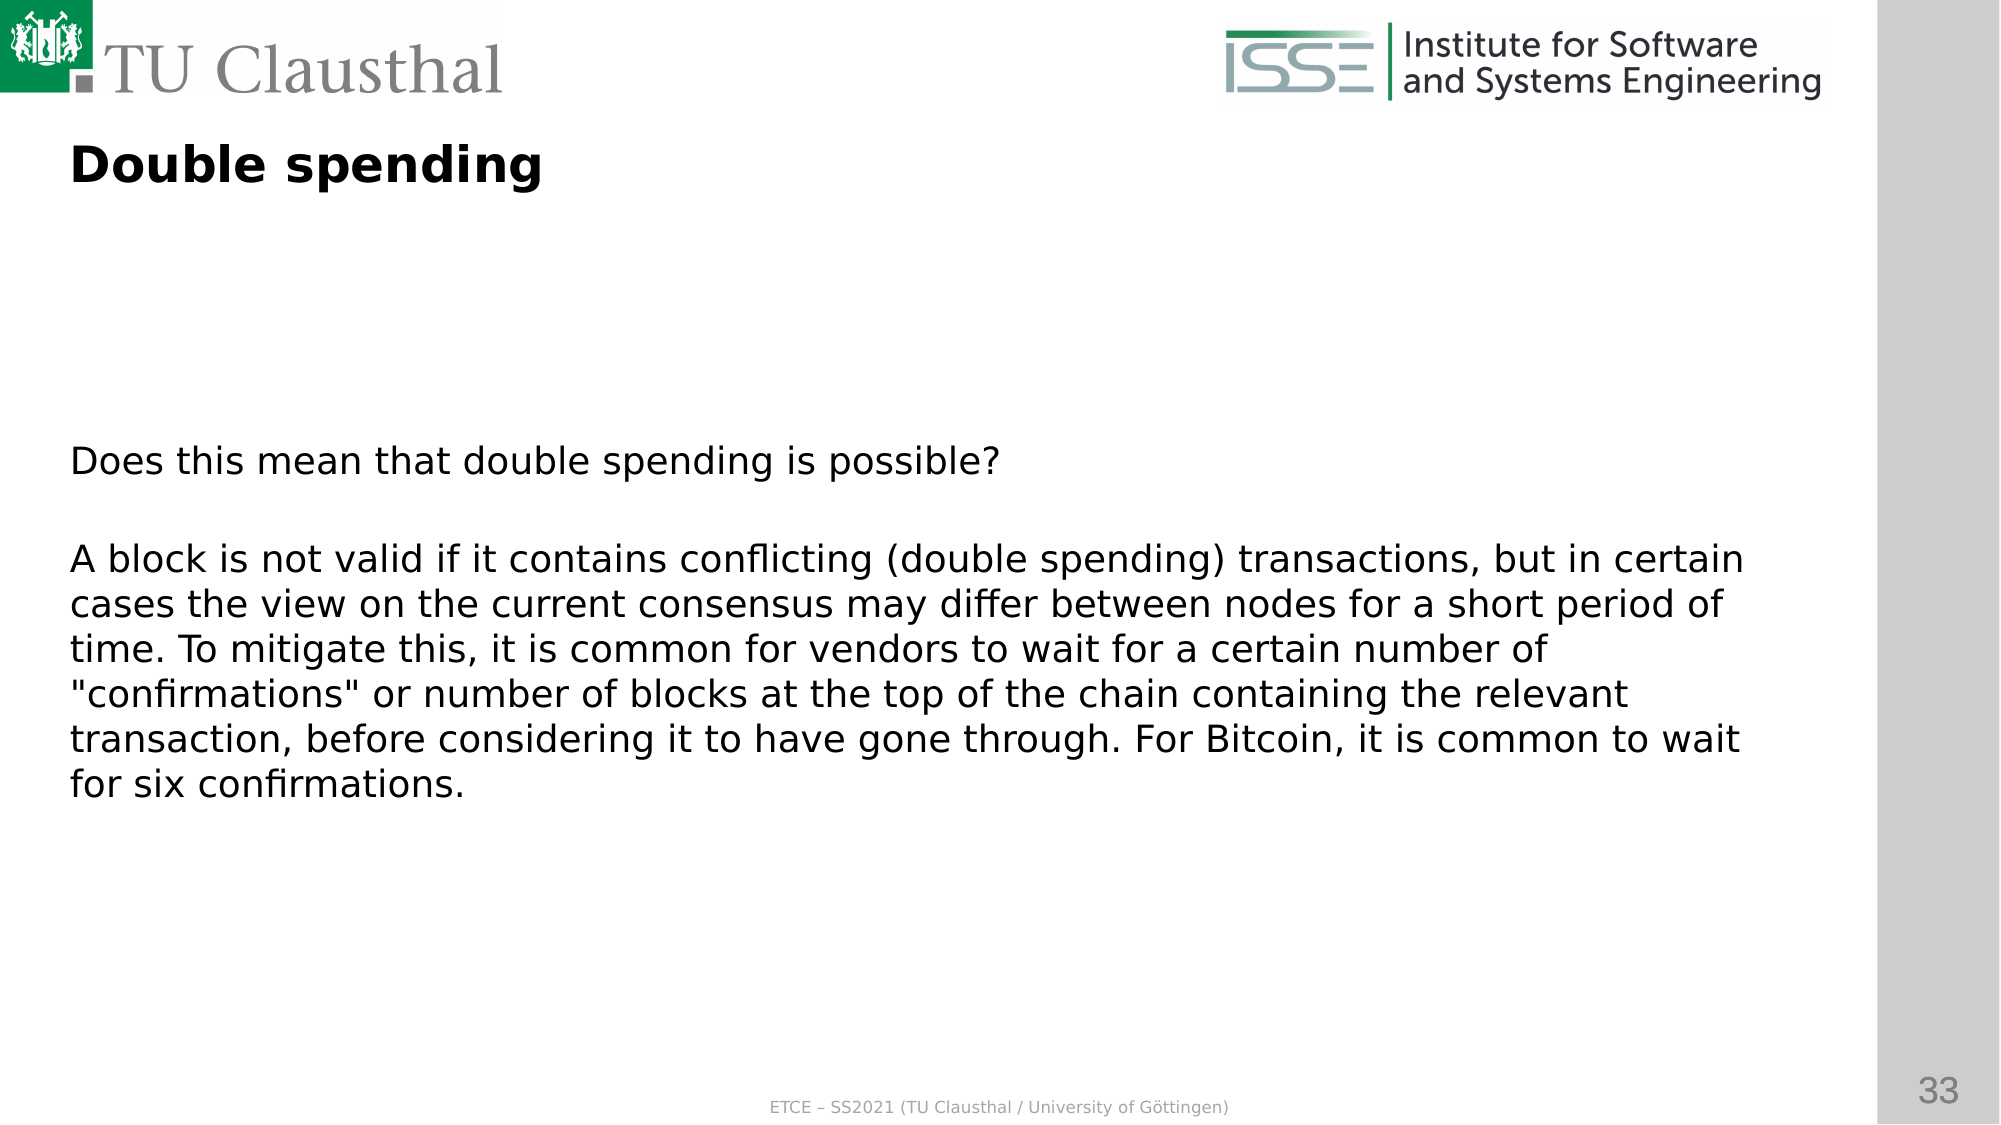

Double spending
Does this mean that double spending is possible?
A block is not valid if it contains conflicting (double spending) transactions, but in certain cases the view on the current consensus may differ between nodes for a short period of time. To mitigate this, it is common for vendors to wait for a certain number of "confirmations" or number of blocks at the top of the chain containing the relevant transaction, before considering it to have gone through. For Bitcoin, it is common to wait for six confirmations.
ETCE – SS2021 (TU Clausthal / University of Göttingen)